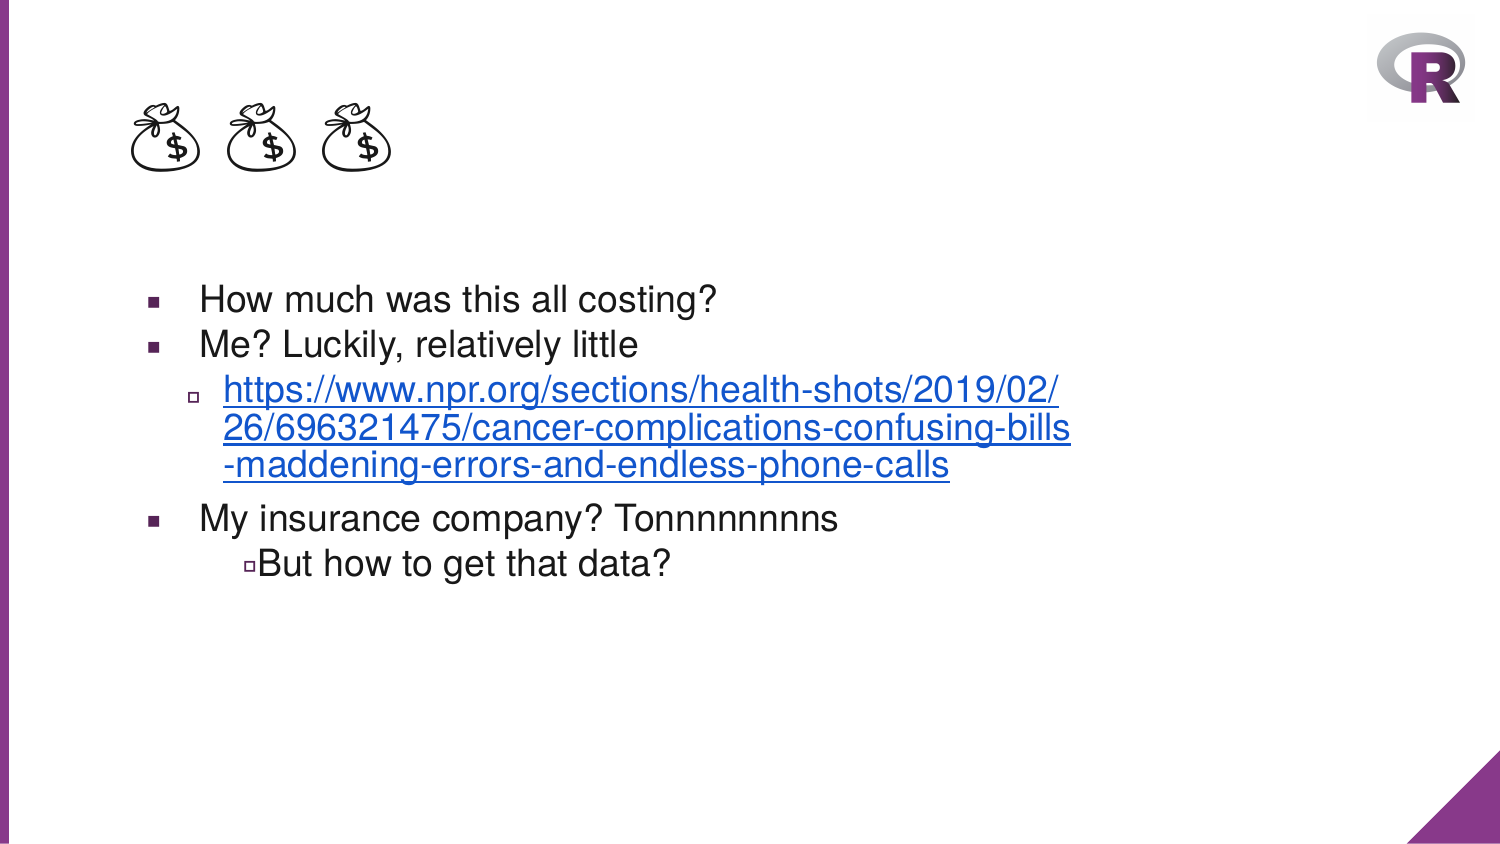

# 💰 💰 💰
How much was this all costing?
Me? Luckily, relatively little
https://www.npr.org/sections/health-shots/2019/02/26/696321475/cancer-complications-confusing-bills-maddening-errors-and-endless-phone-calls
My insurance company? Tonnnnnnnns
But how to get that data?